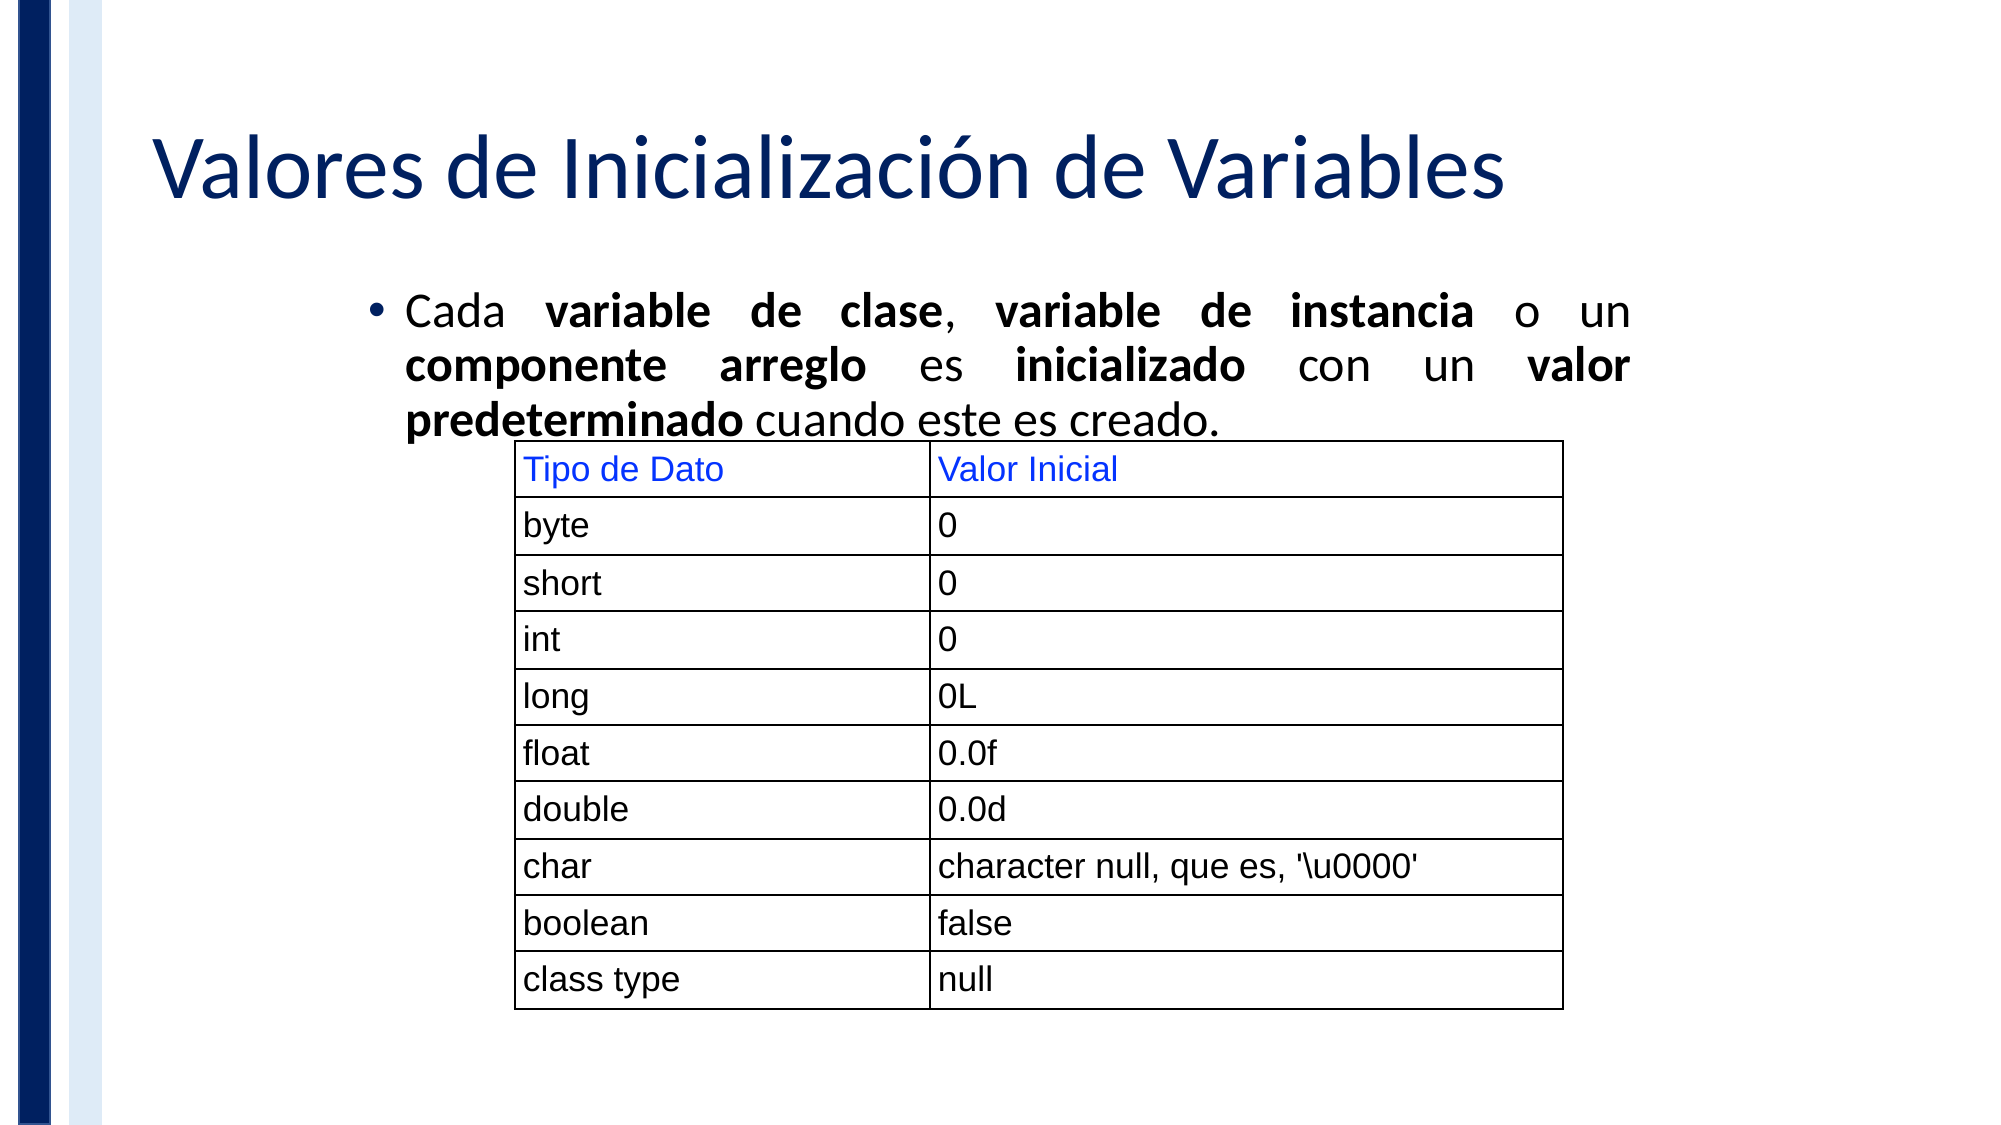

# Valores de Inicialización de Variables
Cada variable de clase, variable de instancia o un componente arreglo es inicializado con un valor predeterminado cuando este es creado.
| Tipo de Dato | Valor Inicial |
| --- | --- |
| byte | 0 |
| short | 0 |
| int | 0 |
| long | 0L |
| float | 0.0f |
| double | 0.0d |
| char | character null, que es, '\u0000' |
| boolean | false |
| class type | null |